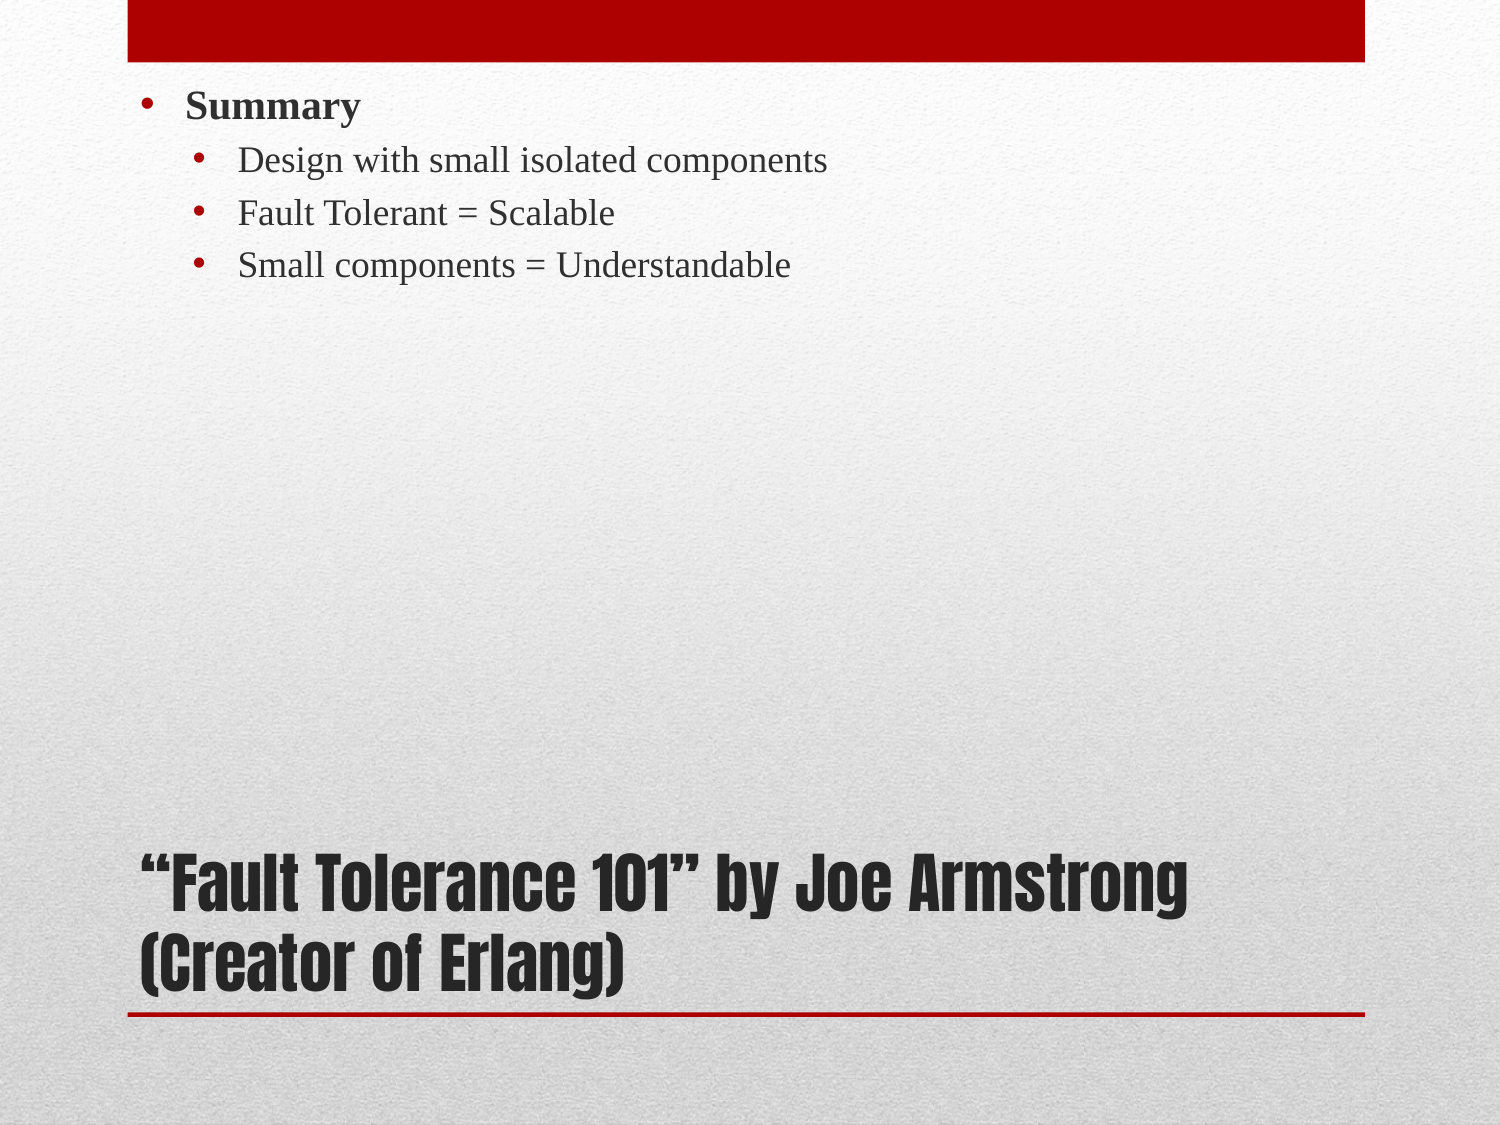

Summary
Design with small isolated components
Fault Tolerant = Scalable
Small components = Understandable
# “Fault Tolerance 101” by Joe Armstrong (Creator of Erlang)